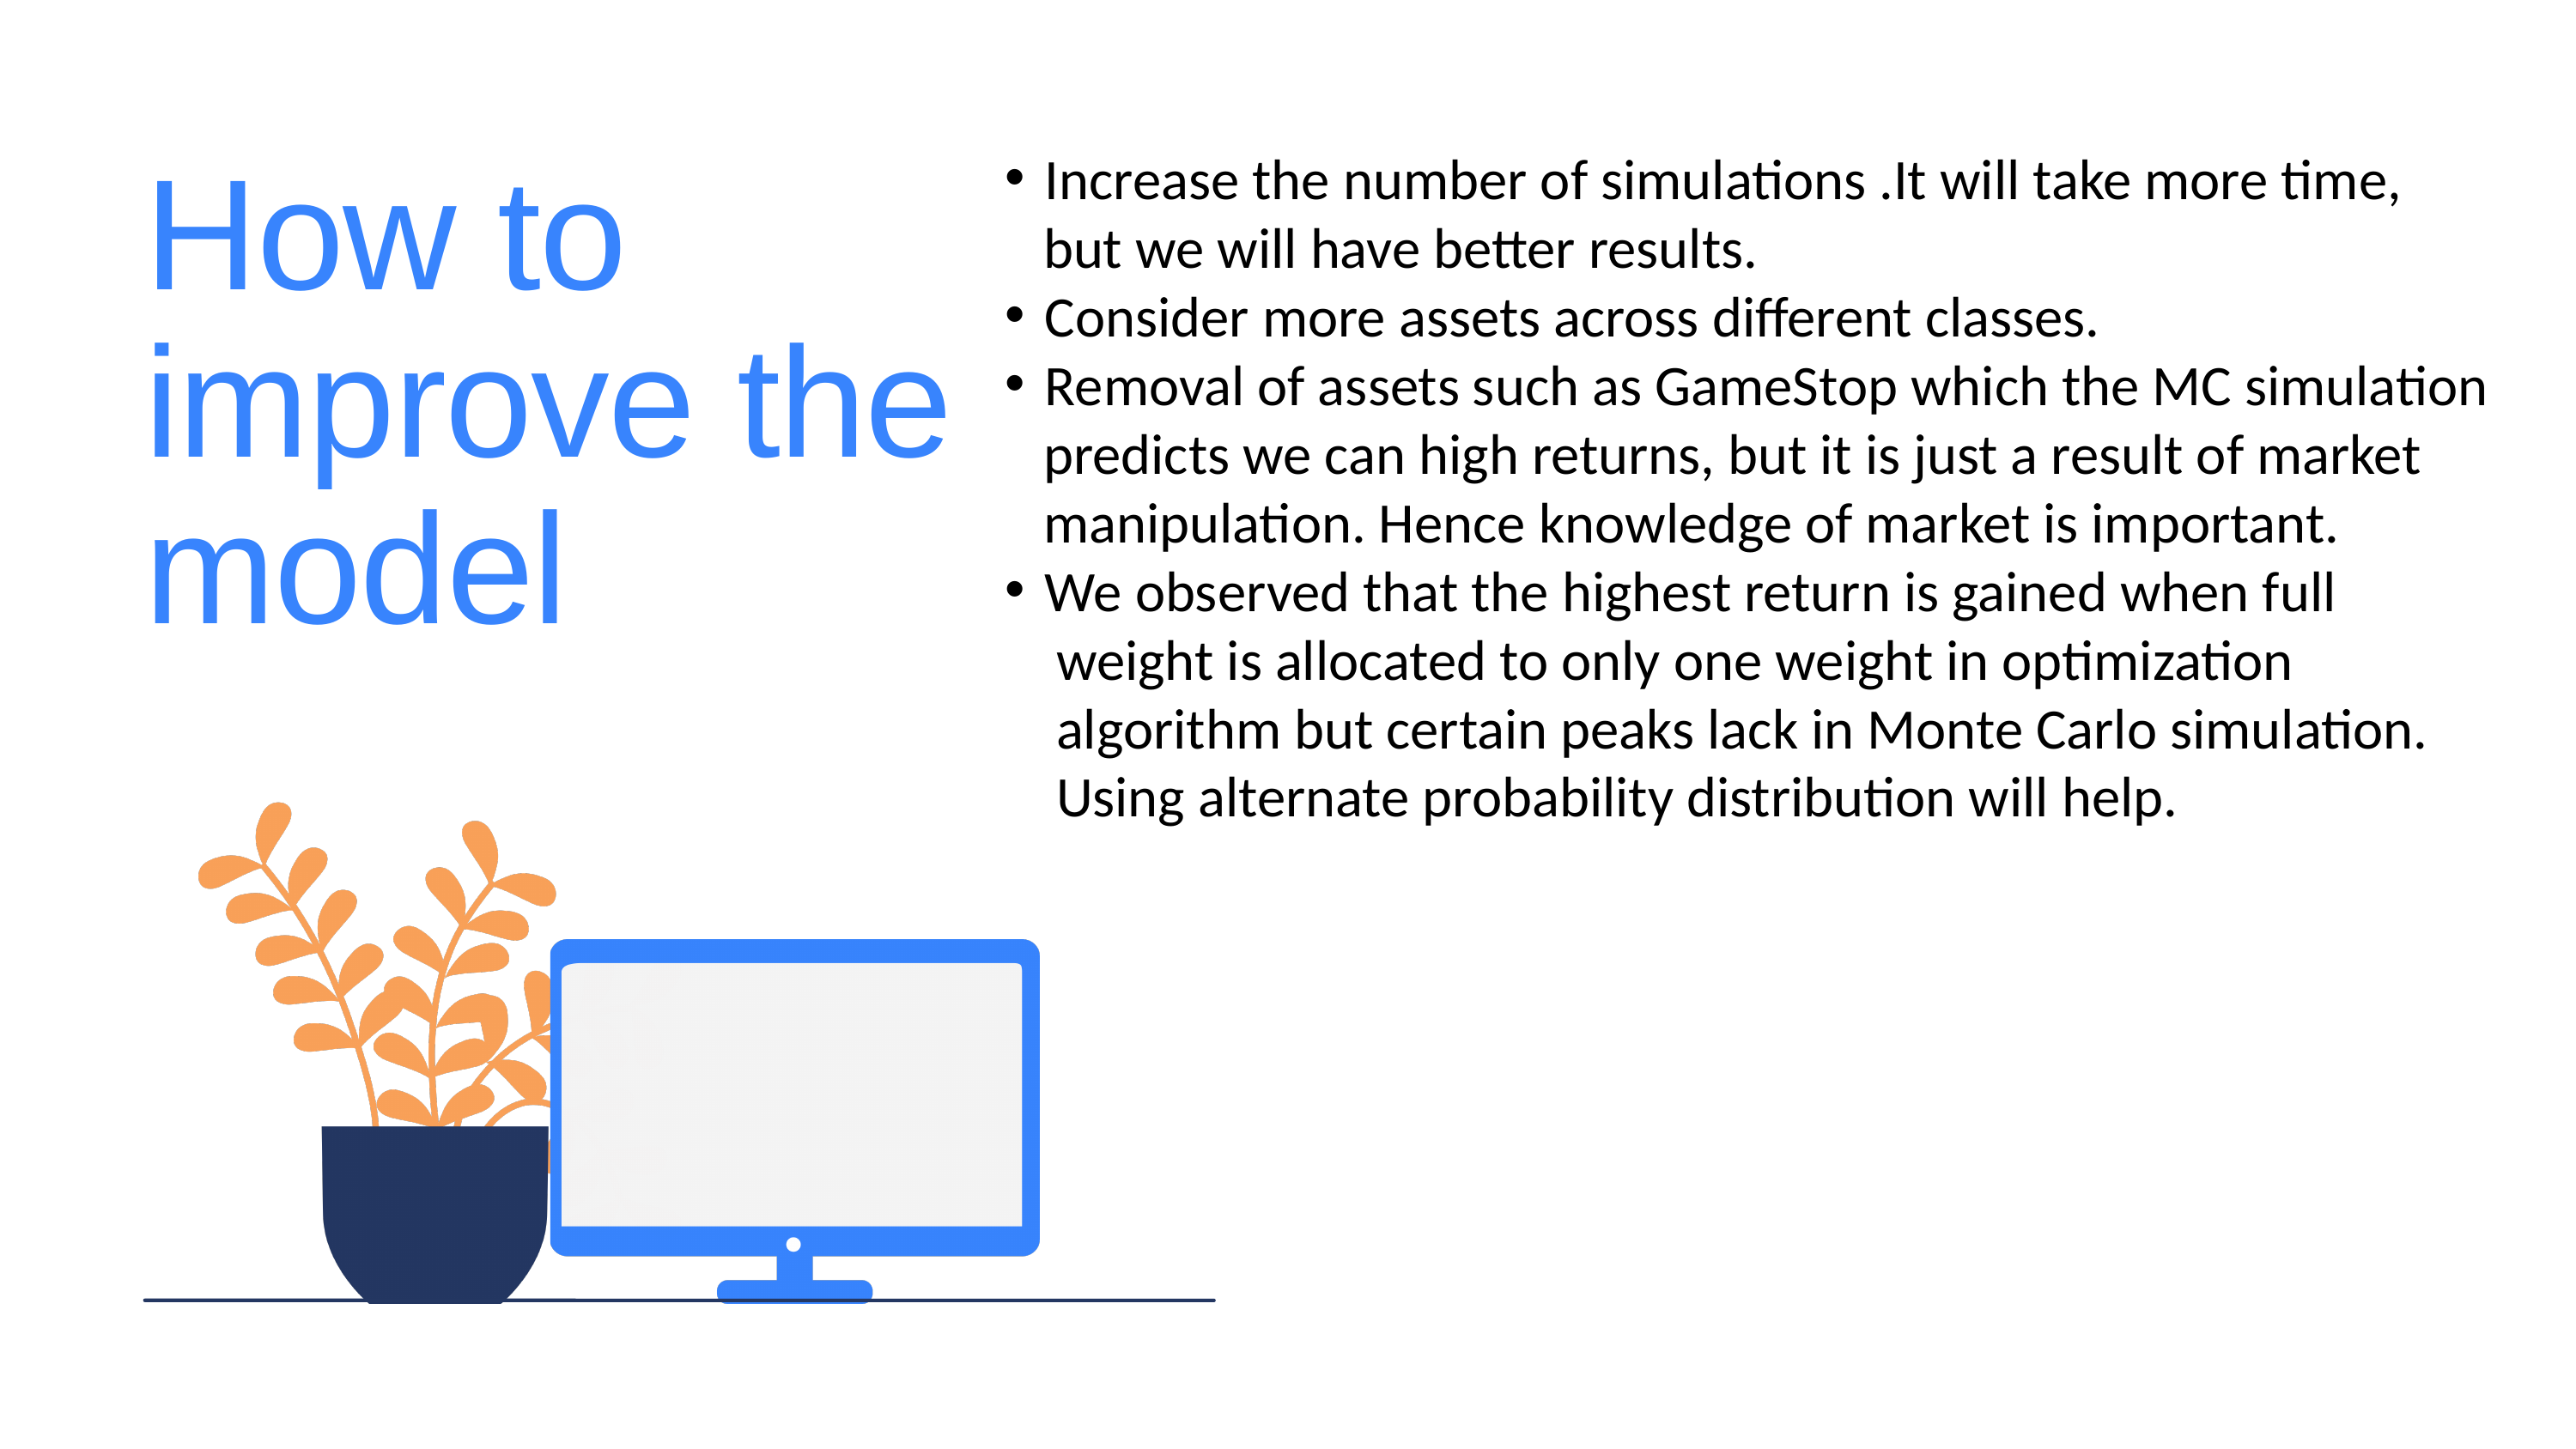

Increase the number of simulations .It will take more time,
   but we will have better results.
Consider more assets across different classes.
Removal of assets such as GameStop which the MC simulation
   predicts we can high returns, but it is just a result of market
   manipulation. Hence knowledge of market is important.
We observed that the highest return is gained when full
    weight is allocated to only one weight in optimization
    algorithm but certain peaks lack in Monte Carlo simulation.
    Using alternate probability distribution will help.

How to improve the
model